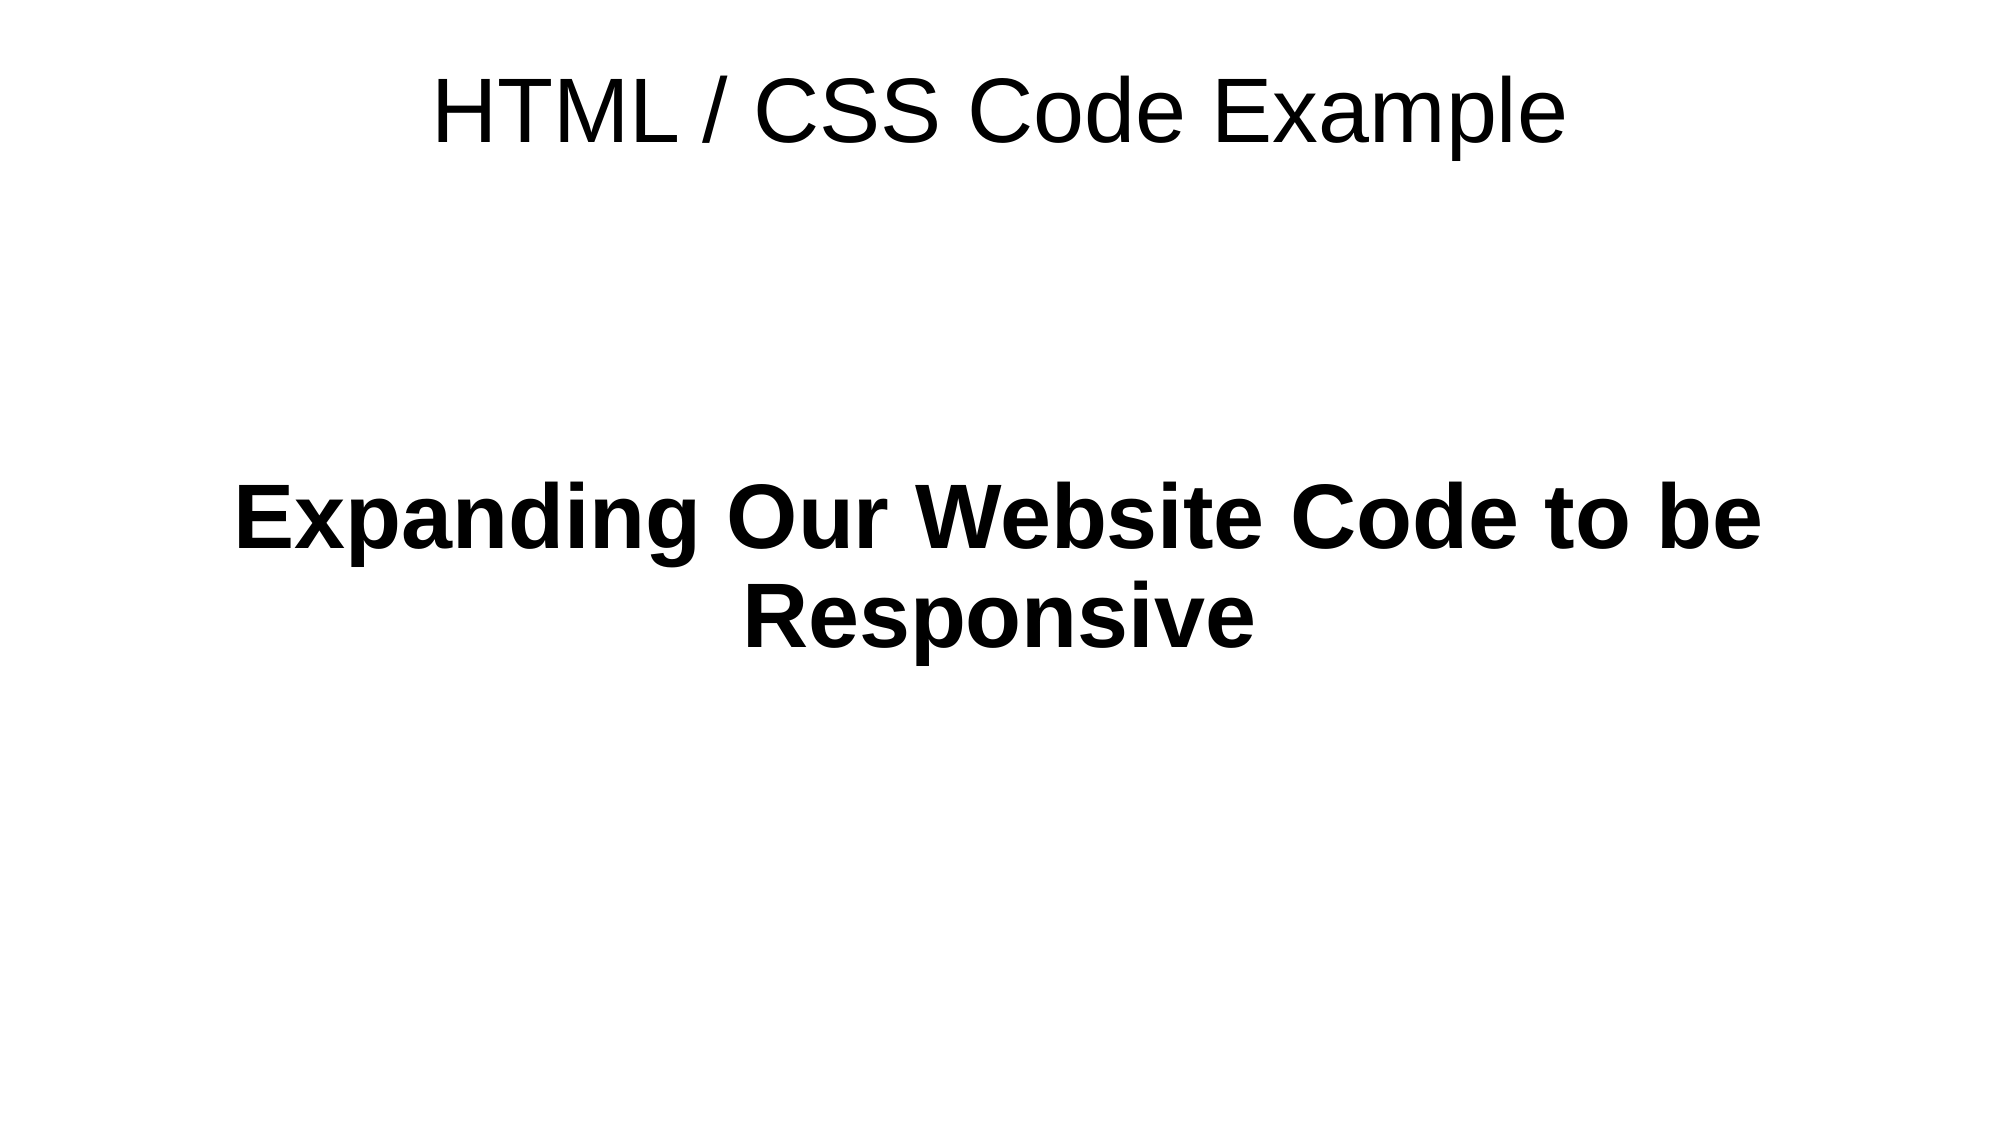

# HTML / CSS Code Example
Expanding Our Website Code to be Responsive